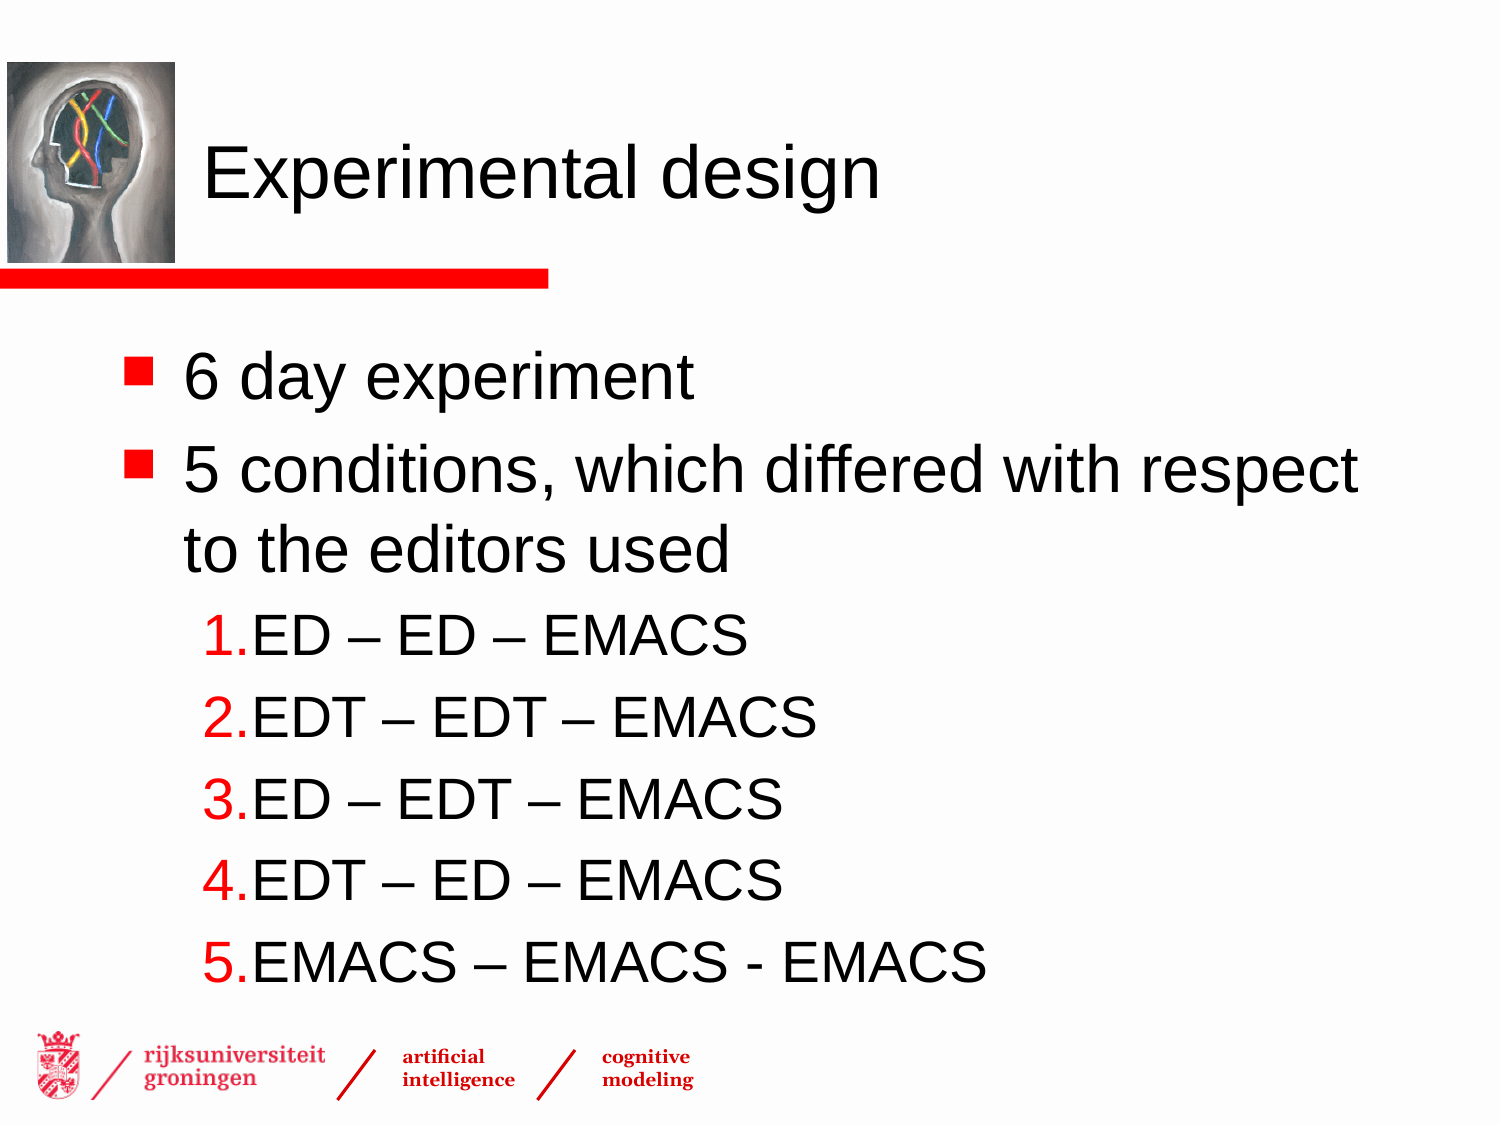

# Experimental design
6 day experiment
5 conditions, which differed with respect to the editors used
ED – ED – EMACS
EDT – EDT – EMACS
ED – EDT – EMACS
EDT – ED – EMACS
EMACS – EMACS - EMACS